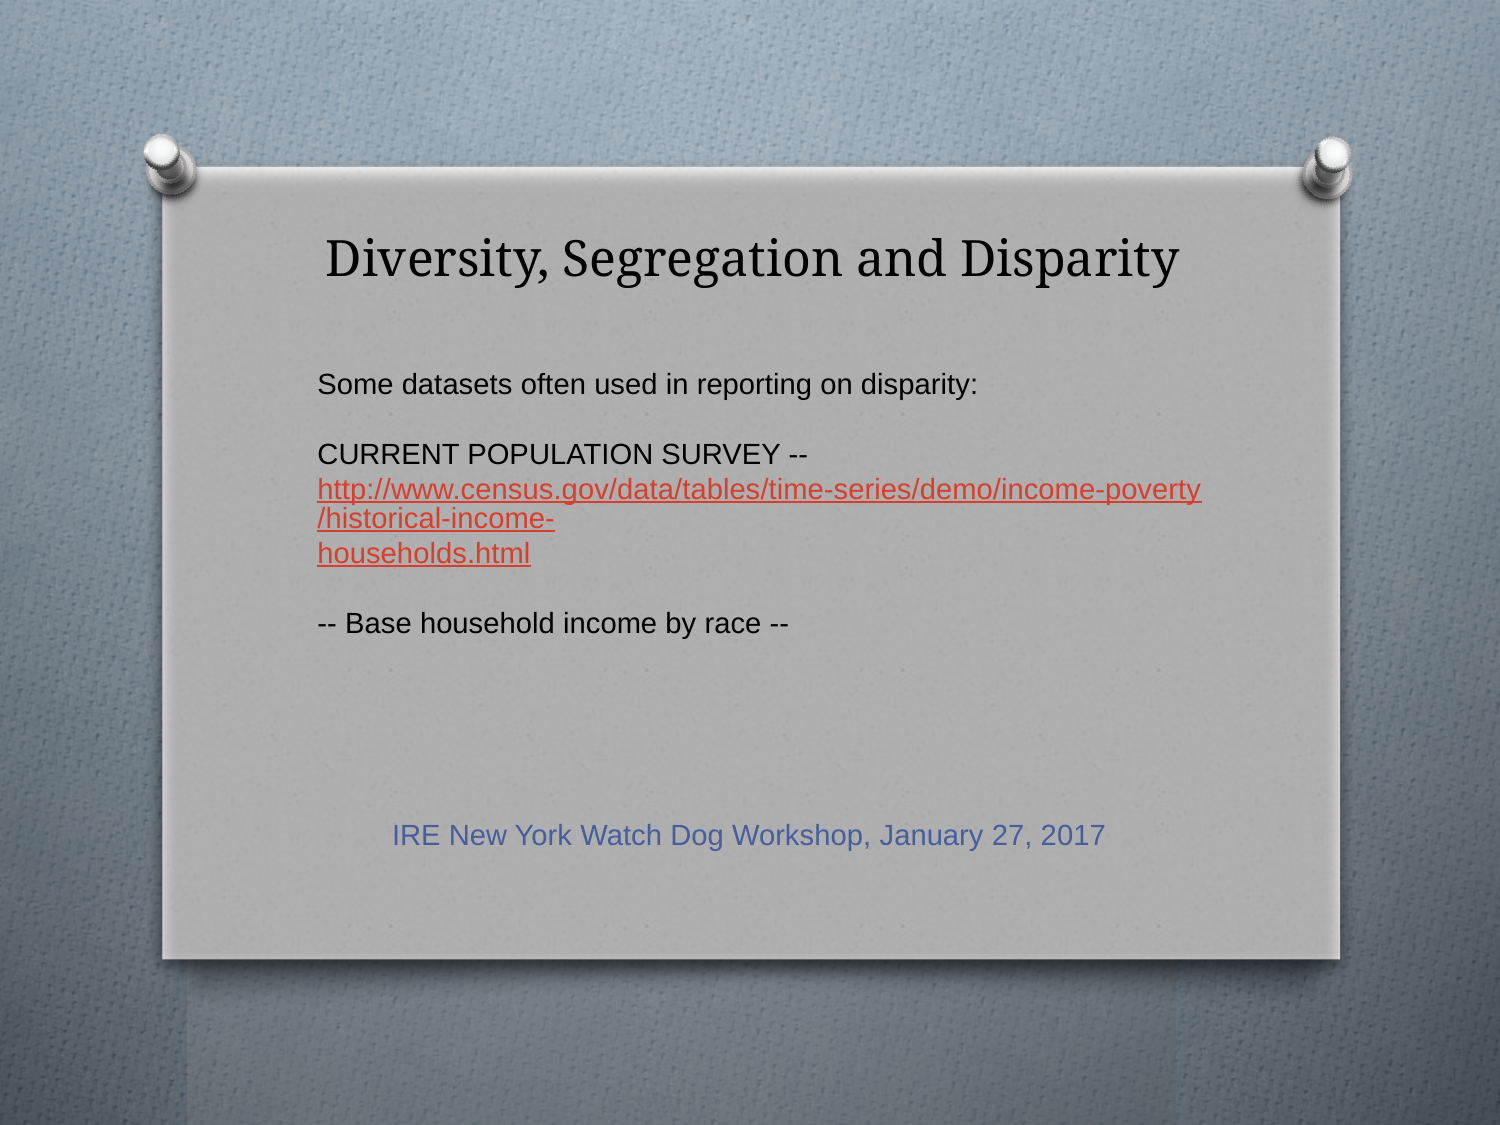

# Diversity, Segregation and Disparity
Some datasets often used in reporting on disparity:

CURRENT POPULATION SURVEY -- http://www.census.gov/data/tables/time-series/demo/income-poverty/historical-income-households.html

-- Base household income by race --

IRE New York Watch Dog Workshop, January 27, 2017